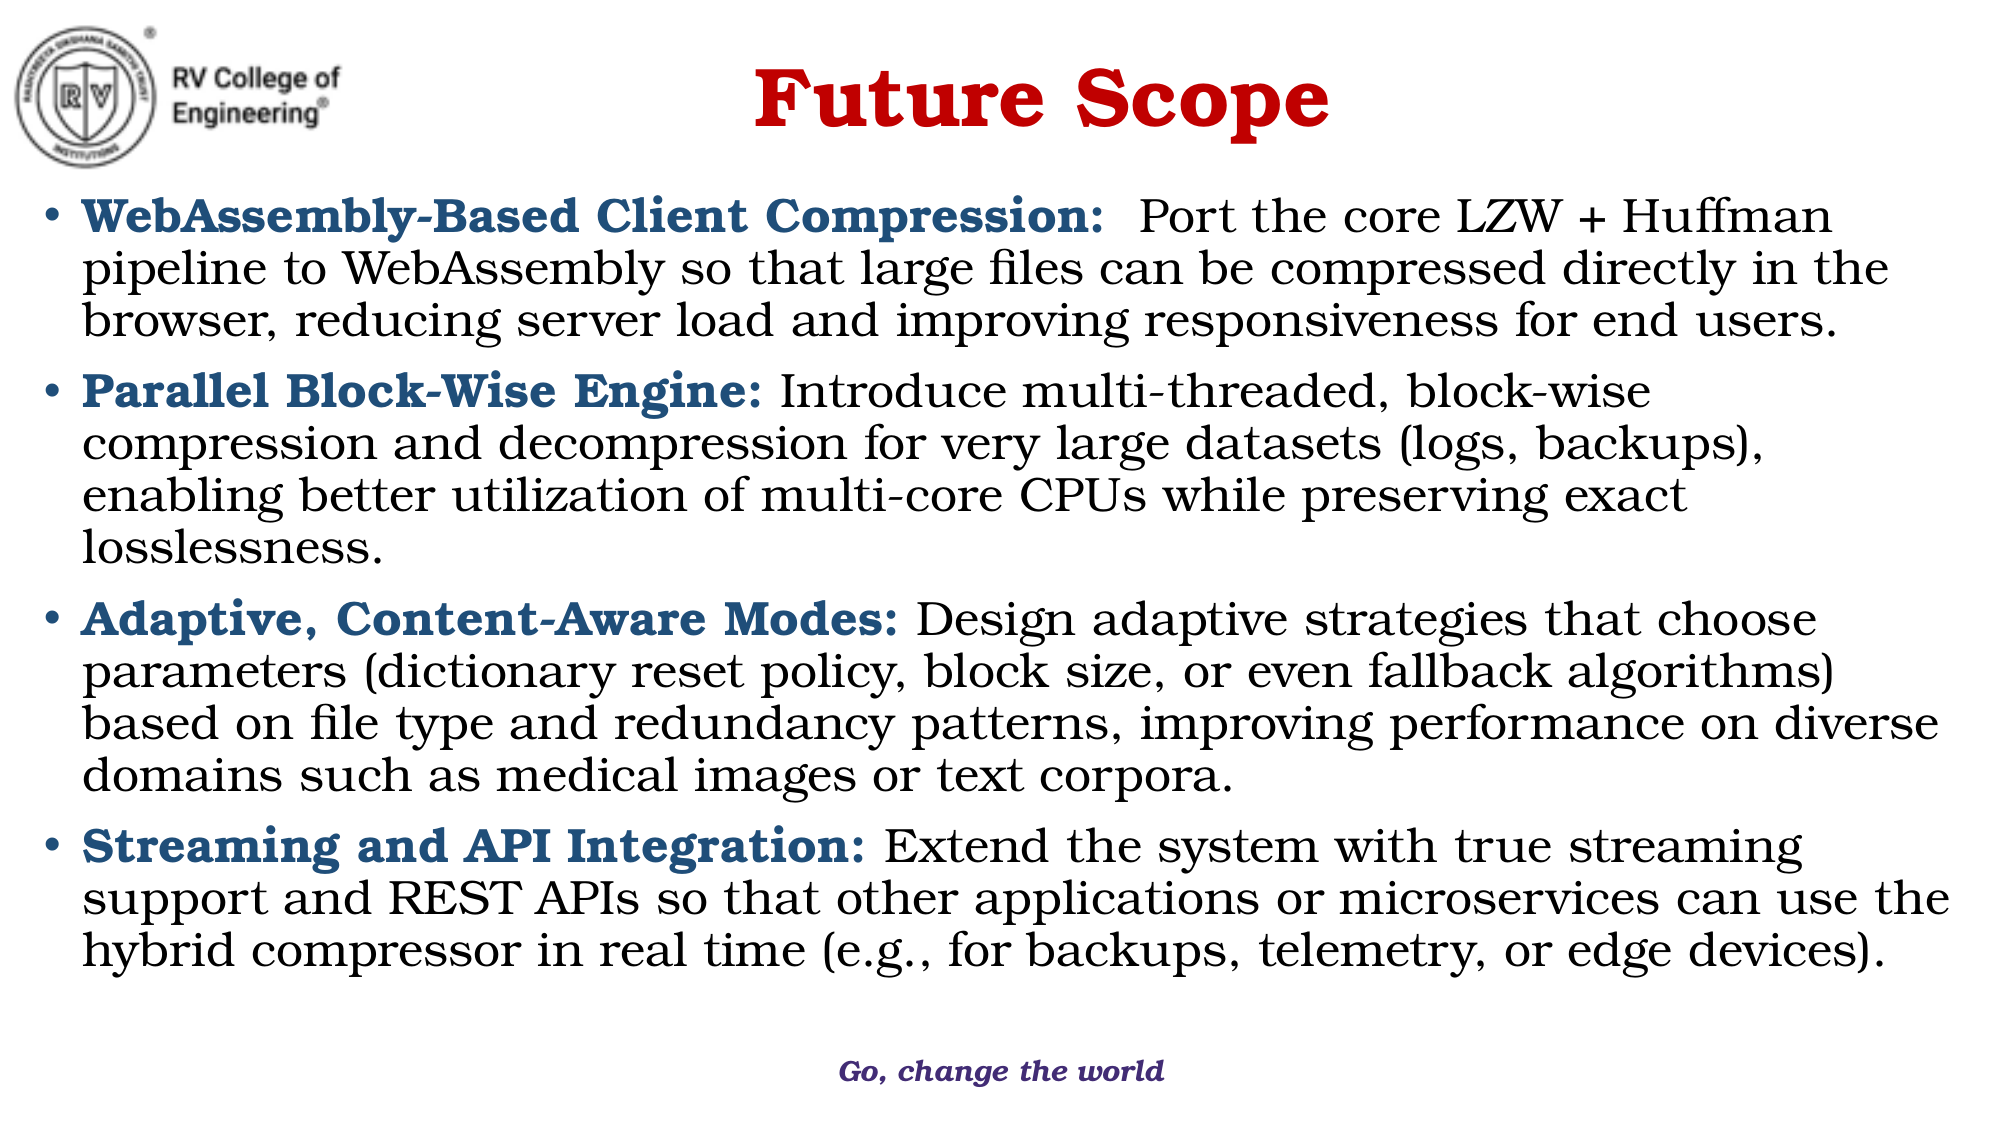

Future Scope
WebAssembly-Based Client Compression:  Port the core LZW + Huffman pipeline to WebAssembly so that large files can be compressed directly in the browser, reducing server load and improving responsiveness for end users.
Parallel Block-Wise Engine: Introduce multi-threaded, block-wise compression and decompression for very large datasets (logs, backups), enabling better utilization of multi-core CPUs while preserving exact losslessness.
Adaptive, Content-Aware Modes: Design adaptive strategies that choose parameters (dictionary reset policy, block size, or even fallback algorithms) based on file type and redundancy patterns, improving performance on diverse domains such as medical images or text corpora.
Streaming and API Integration: Extend the system with true streaming support and REST APIs so that other applications or microservices can use the hybrid compressor in real time (e.g., for backups, telemetry, or edge devices).

17